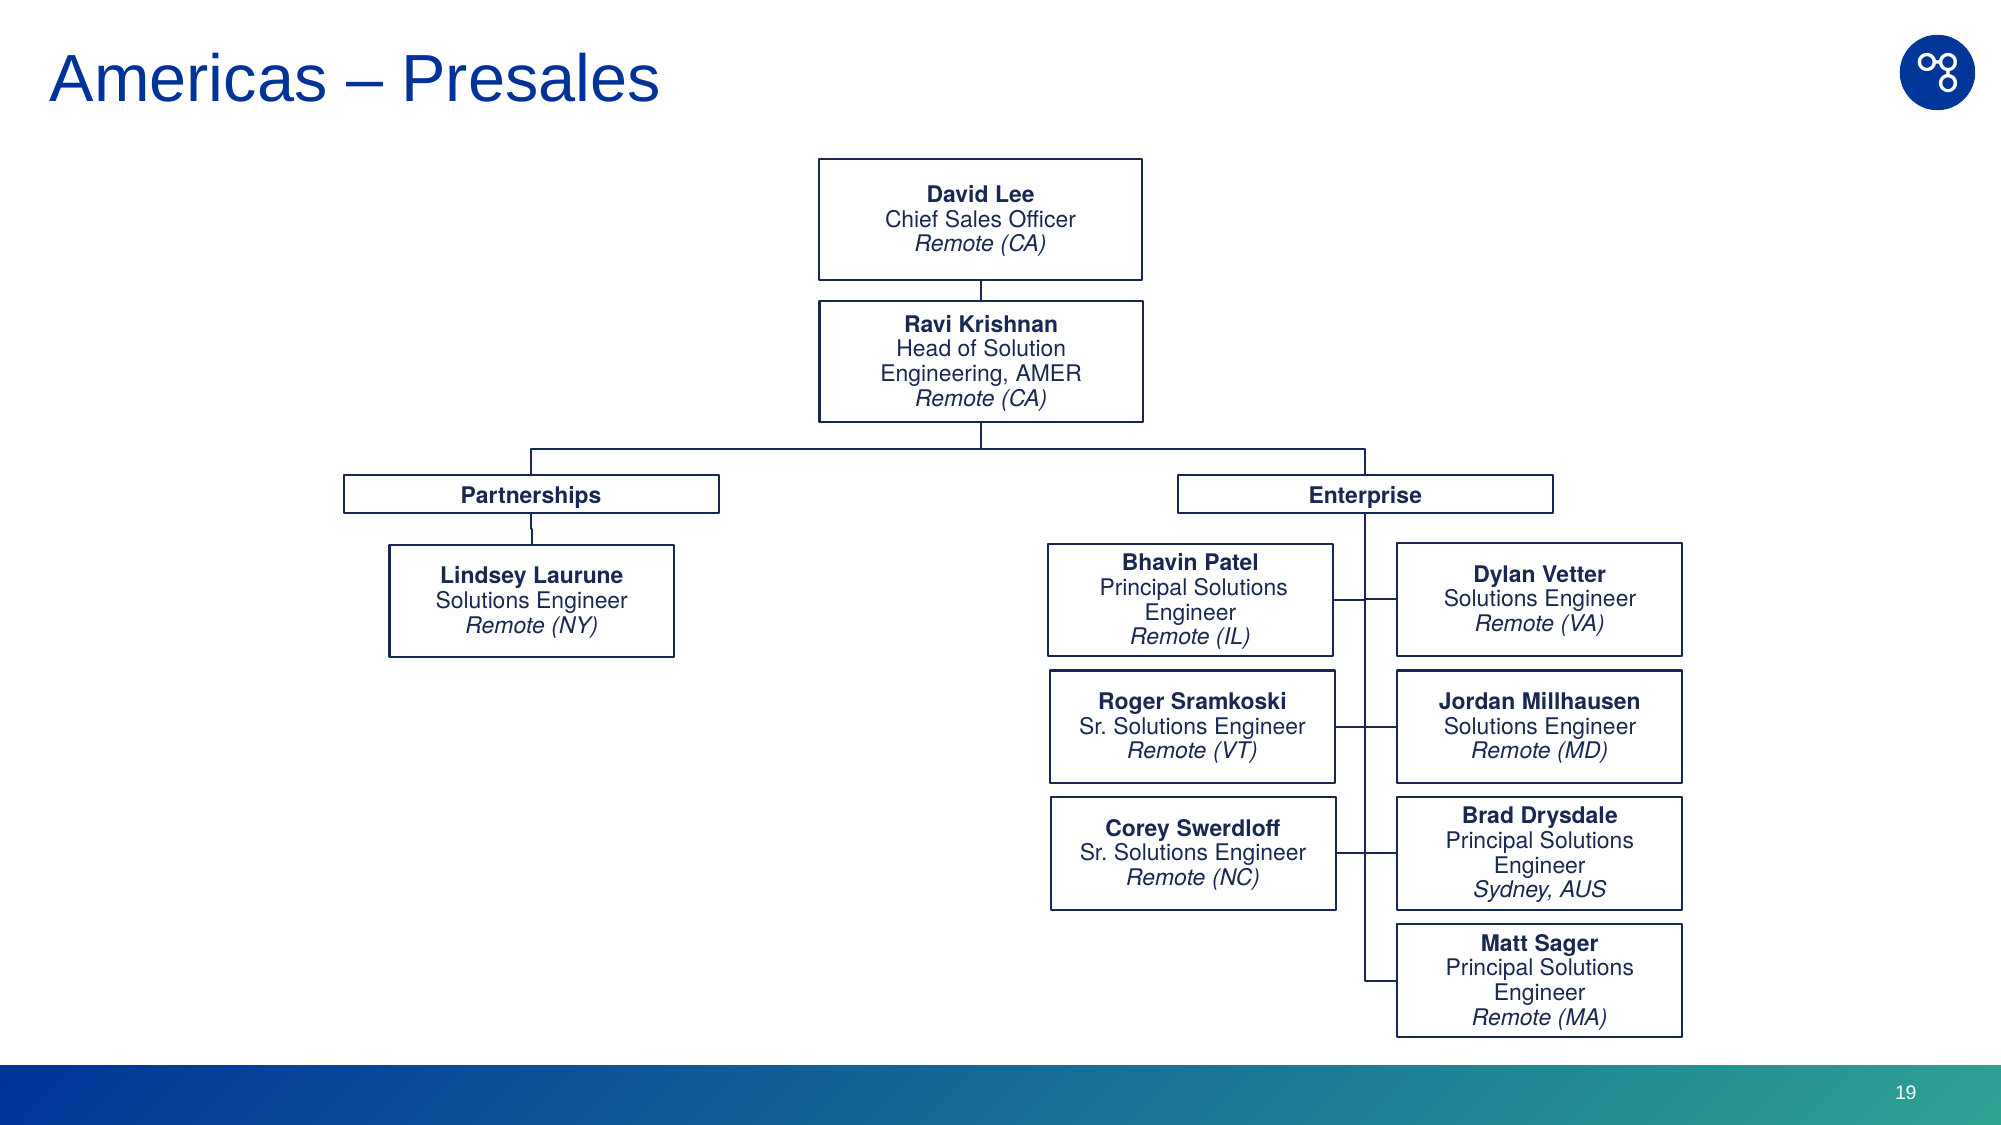

# Americas – Presales
David Lee
Chief Sales Officer
Remote (CA)
Ravi Krishnan
Head of Solution Engineering, AMER
Remote (CA)
Partnerships
Enterprise
Dylan Vetter
Solutions Engineer
Remote (VA)
Bhavin Patel
 Principal Solutions Engineer
Remote (IL)
Lindsey Laurune
Solutions Engineer
Remote (NY)
Roger Sramkoski
Sr. Solutions Engineer
Remote (VT)
Jordan Millhausen
Solutions Engineer
Remote (MD)
Corey Swerdloff
Sr. Solutions Engineer
Remote (NC)
Brad Drysdale
Principal Solutions Engineer
Sydney, AUS
Matt Sager
Principal Solutions Engineer
Remote (MA)

19